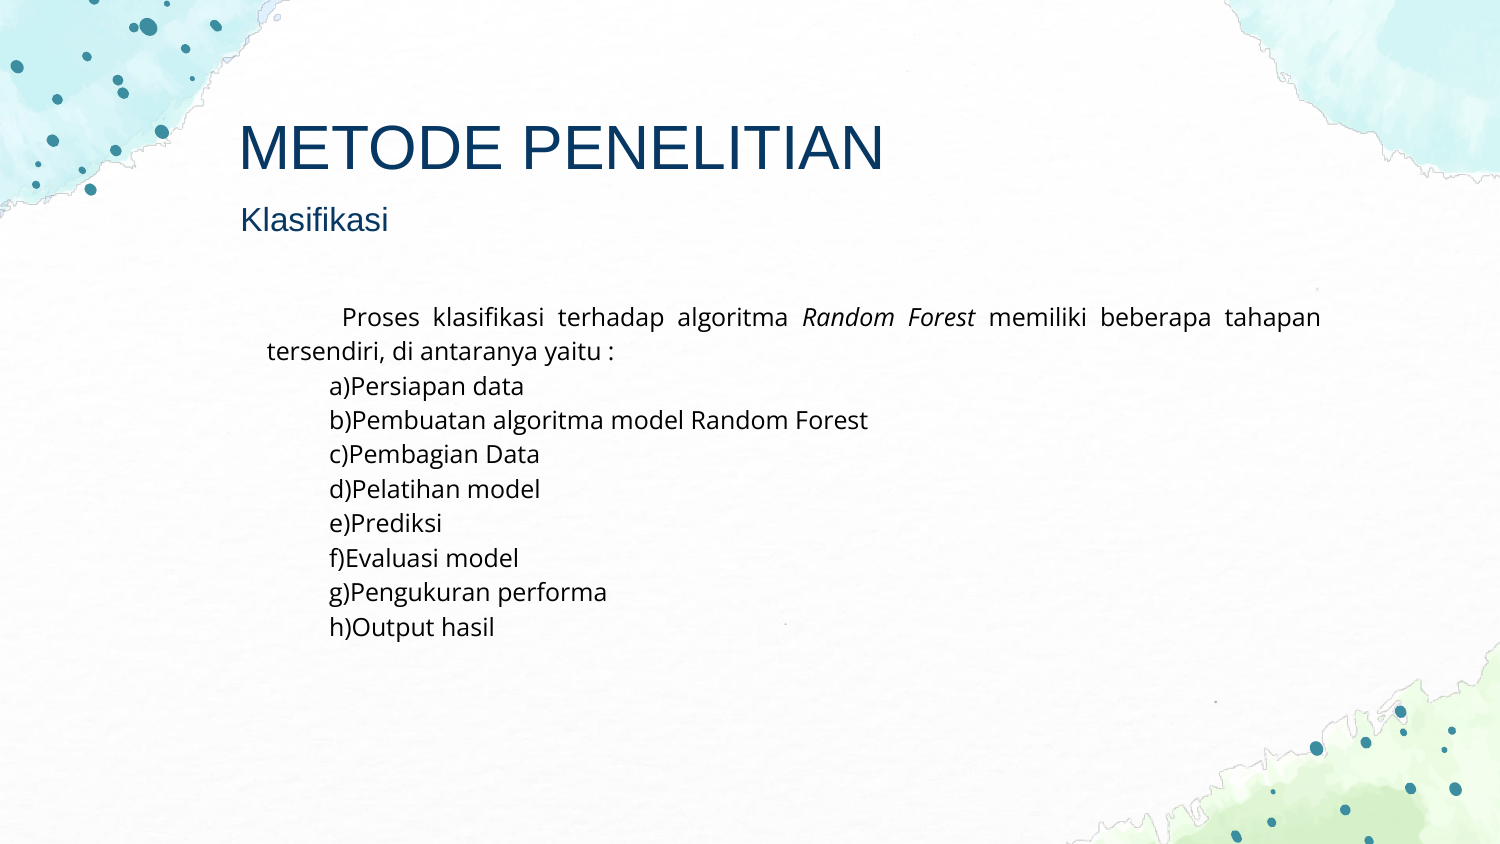

METODE PENELITIAN
Klasifikasi
Proses klasifikasi terhadap algoritma Random Forest memiliki beberapa tahapan tersendiri, di antaranya yaitu :
Persiapan data
Pembuatan algoritma model Random Forest
Pembagian Data
Pelatihan model
Prediksi
Evaluasi model
Pengukuran performa
Output hasil